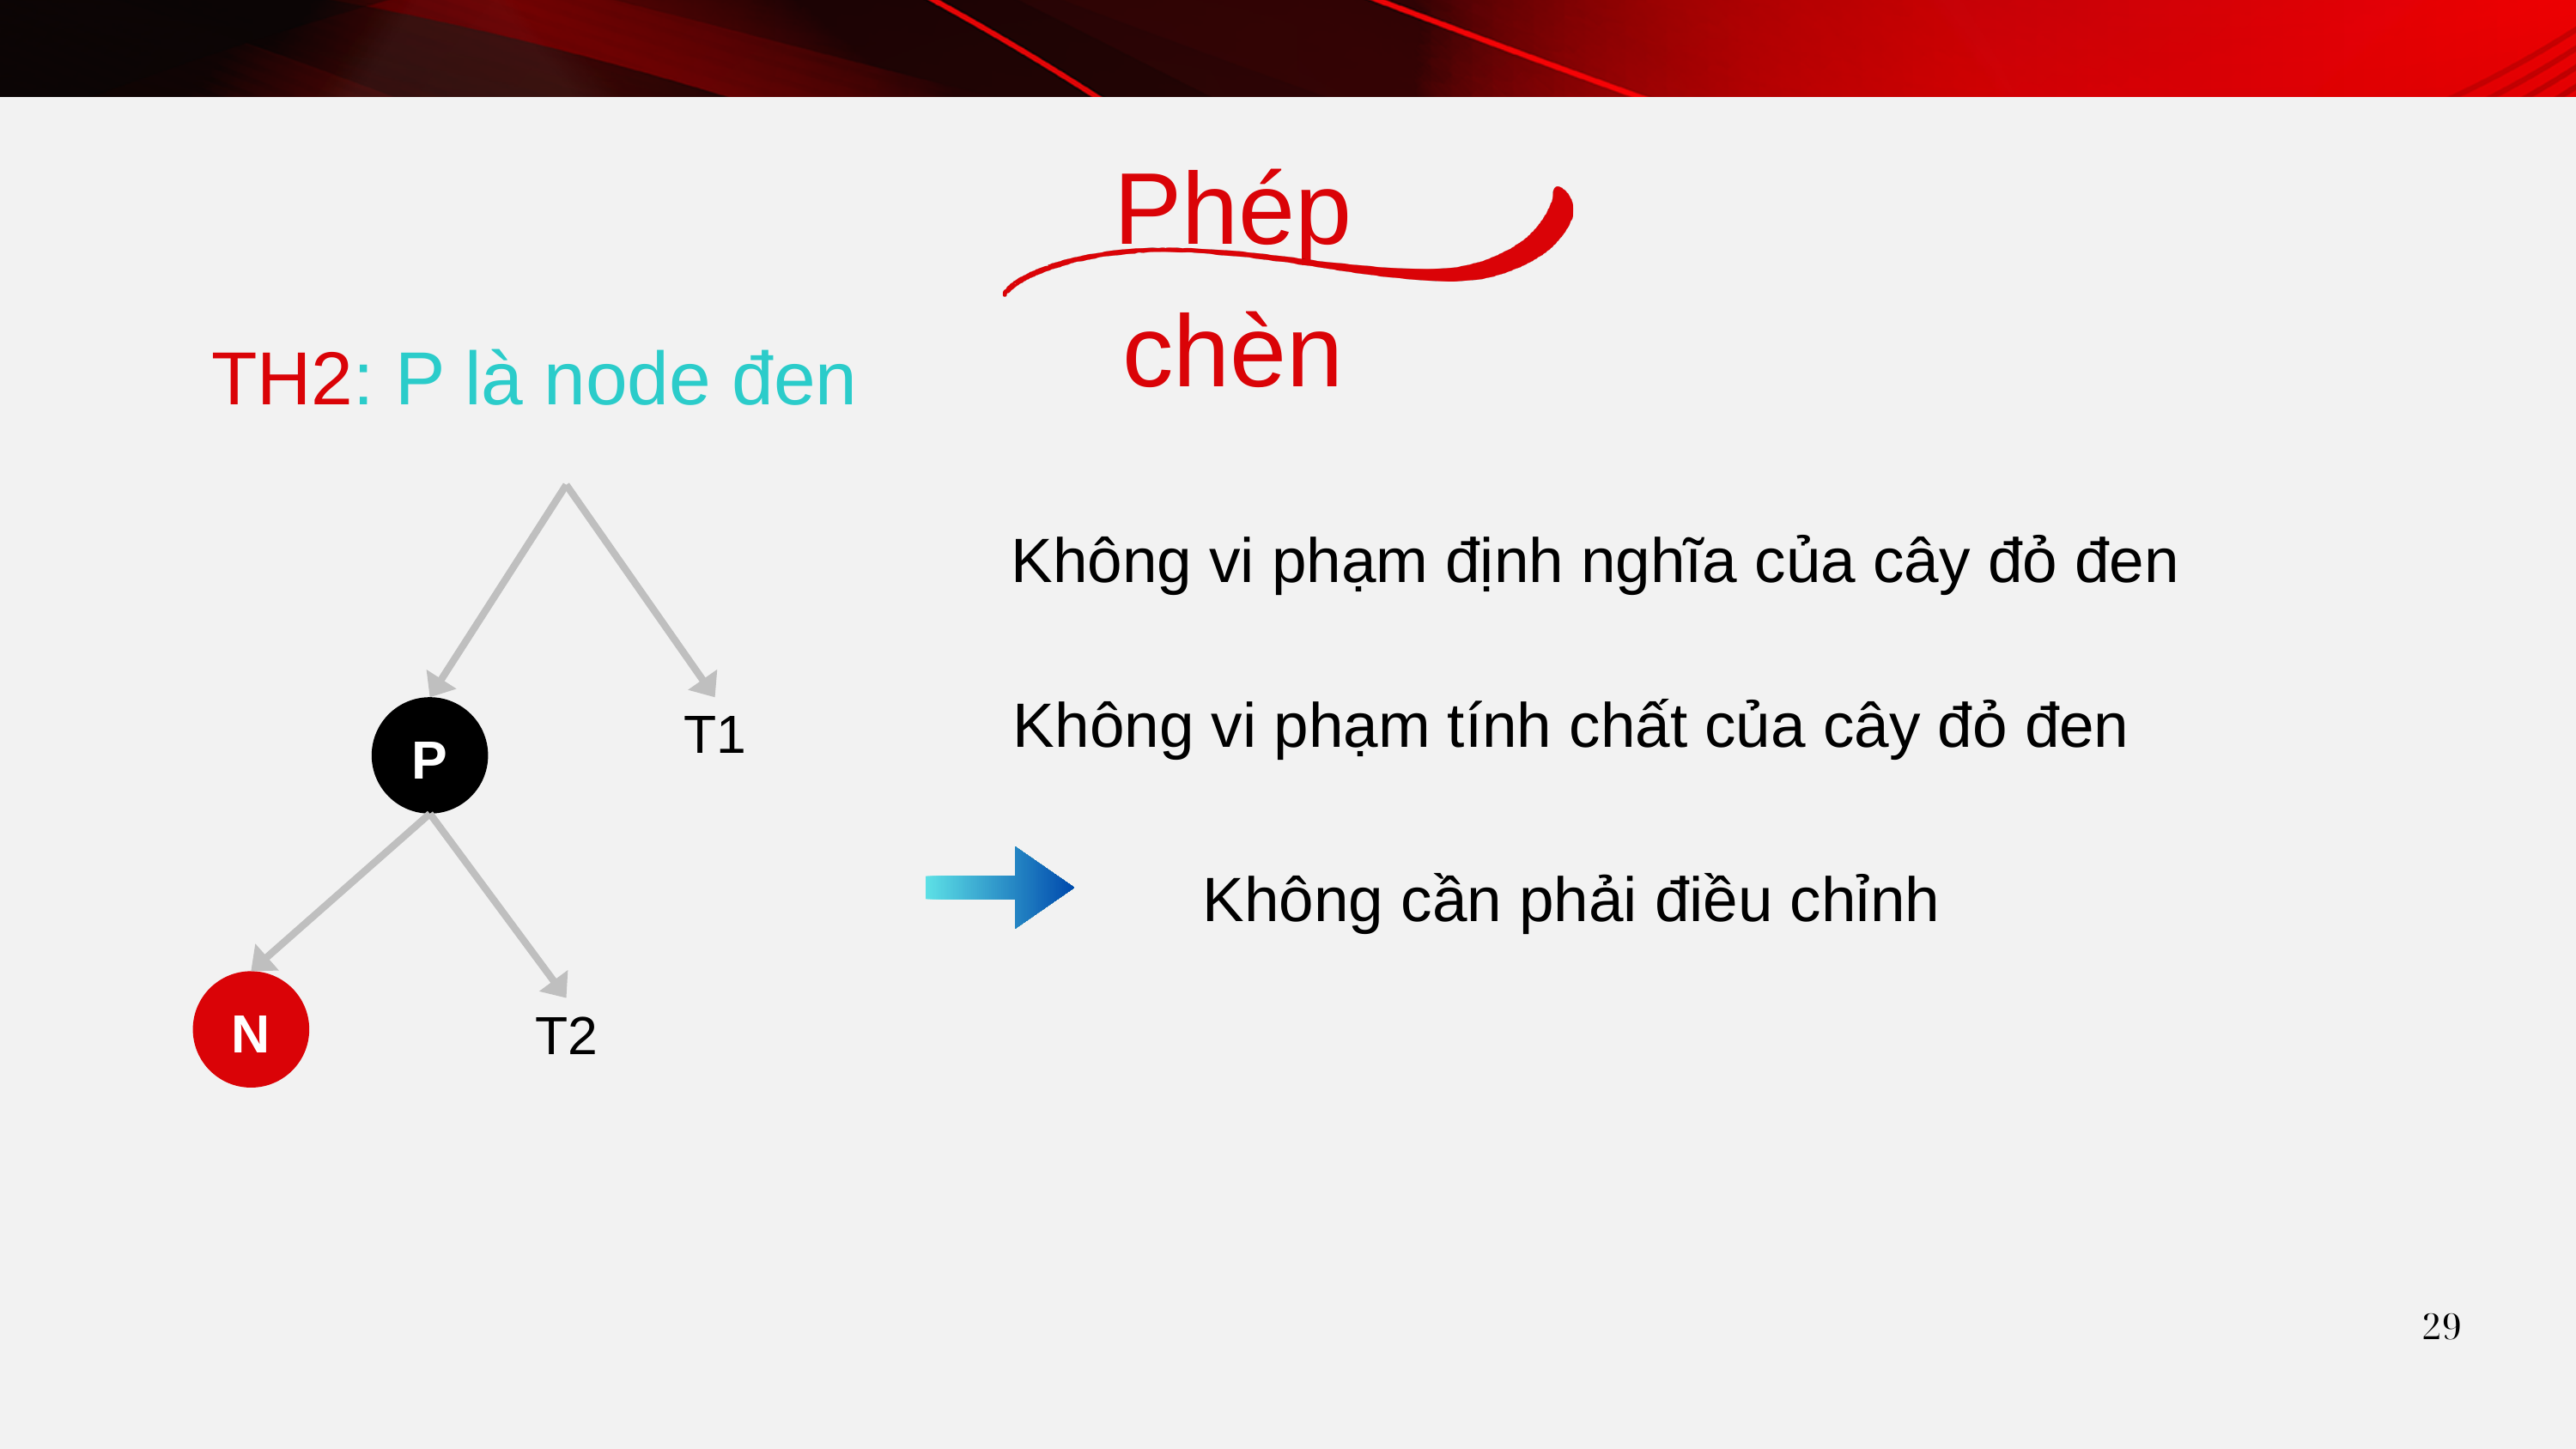

Phép chèn

TH2: P là node đen

T1

P

N
T2
Không vi phạm định nghĩa của cây đỏ đen
Không vi phạm tính chất của cây đỏ đen
Không cần phải điều chỉnh

29